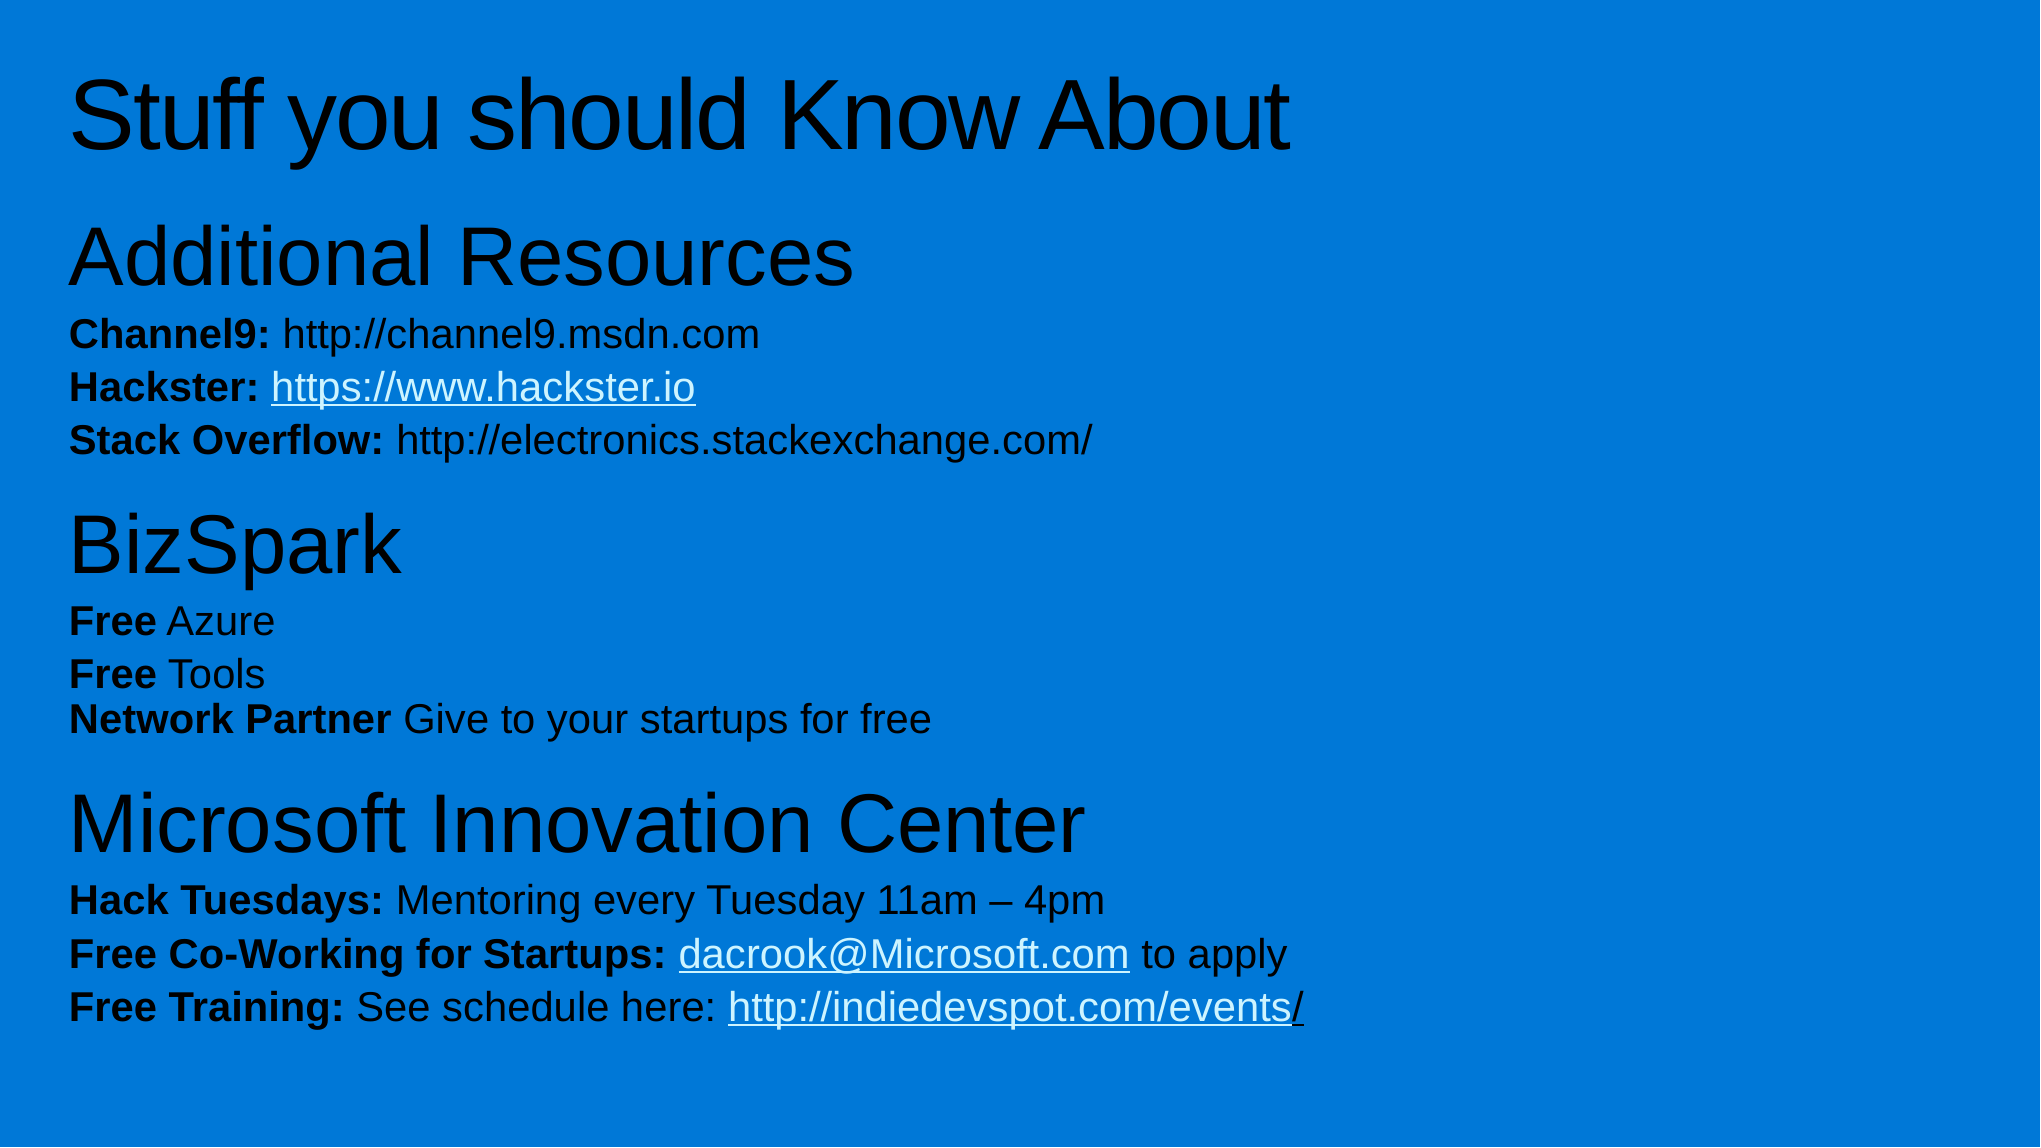

# Stuff you should Know About
Additional Resources
Channel9: http://channel9.msdn.com
Hackster: https://www.hackster.io
Stack Overflow: http://electronics.stackexchange.com/
BizSpark
Free Azure
Free Tools
Network Partner Give to your startups for free
Microsoft Innovation Center
Hack Tuesdays: Mentoring every Tuesday 11am – 4pm
Free Co-Working for Startups: dacrook@Microsoft.com to apply
Free Training: See schedule here: http://indiedevspot.com/events/